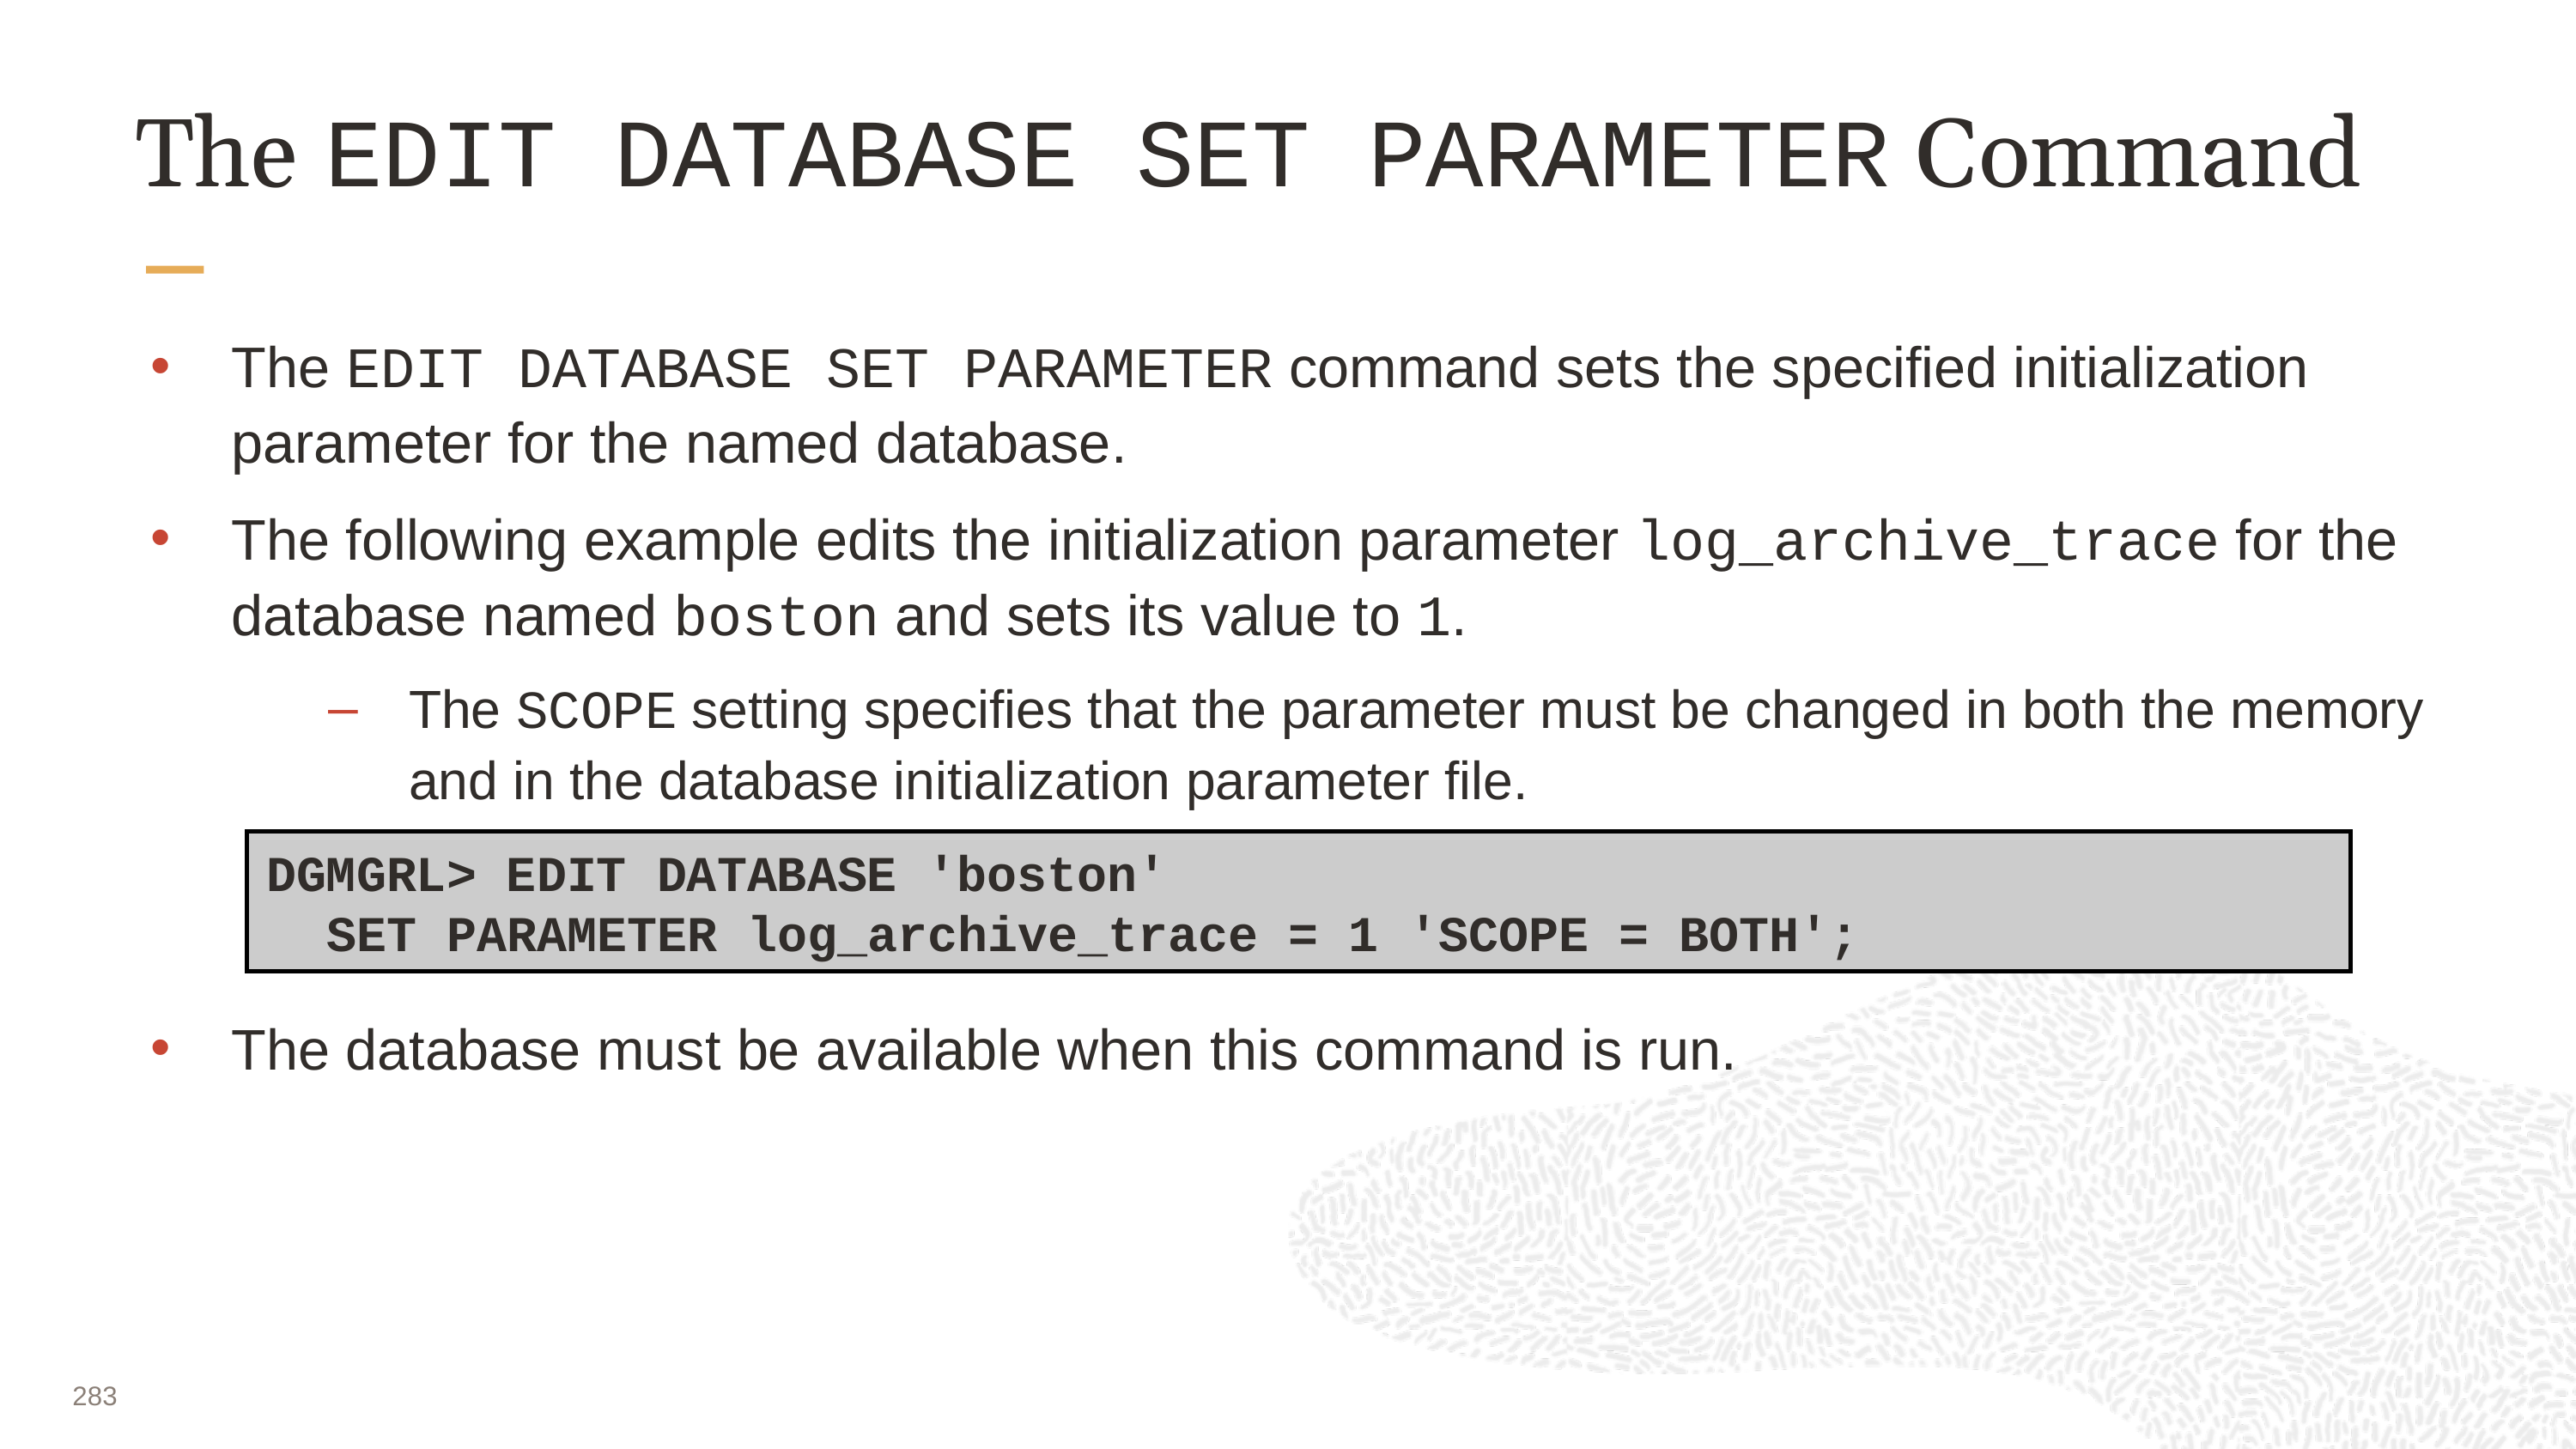

# The EDIT DATABASE SET PARAMETER Command
The EDIT DATABASE SET PARAMETER command sets the specified initialization parameter for the named database.
The following example edits the initialization parameter log_archive_trace for the database named boston and sets its value to 1.
The SCOPE setting specifies that the parameter must be changed in both the memory and in the database initialization parameter file.

The database must be available when this command is run.
DGMGRL> EDIT DATABASE 'boston'
  SET PARAMETER log_archive_trace = 1 'SCOPE = BOTH';